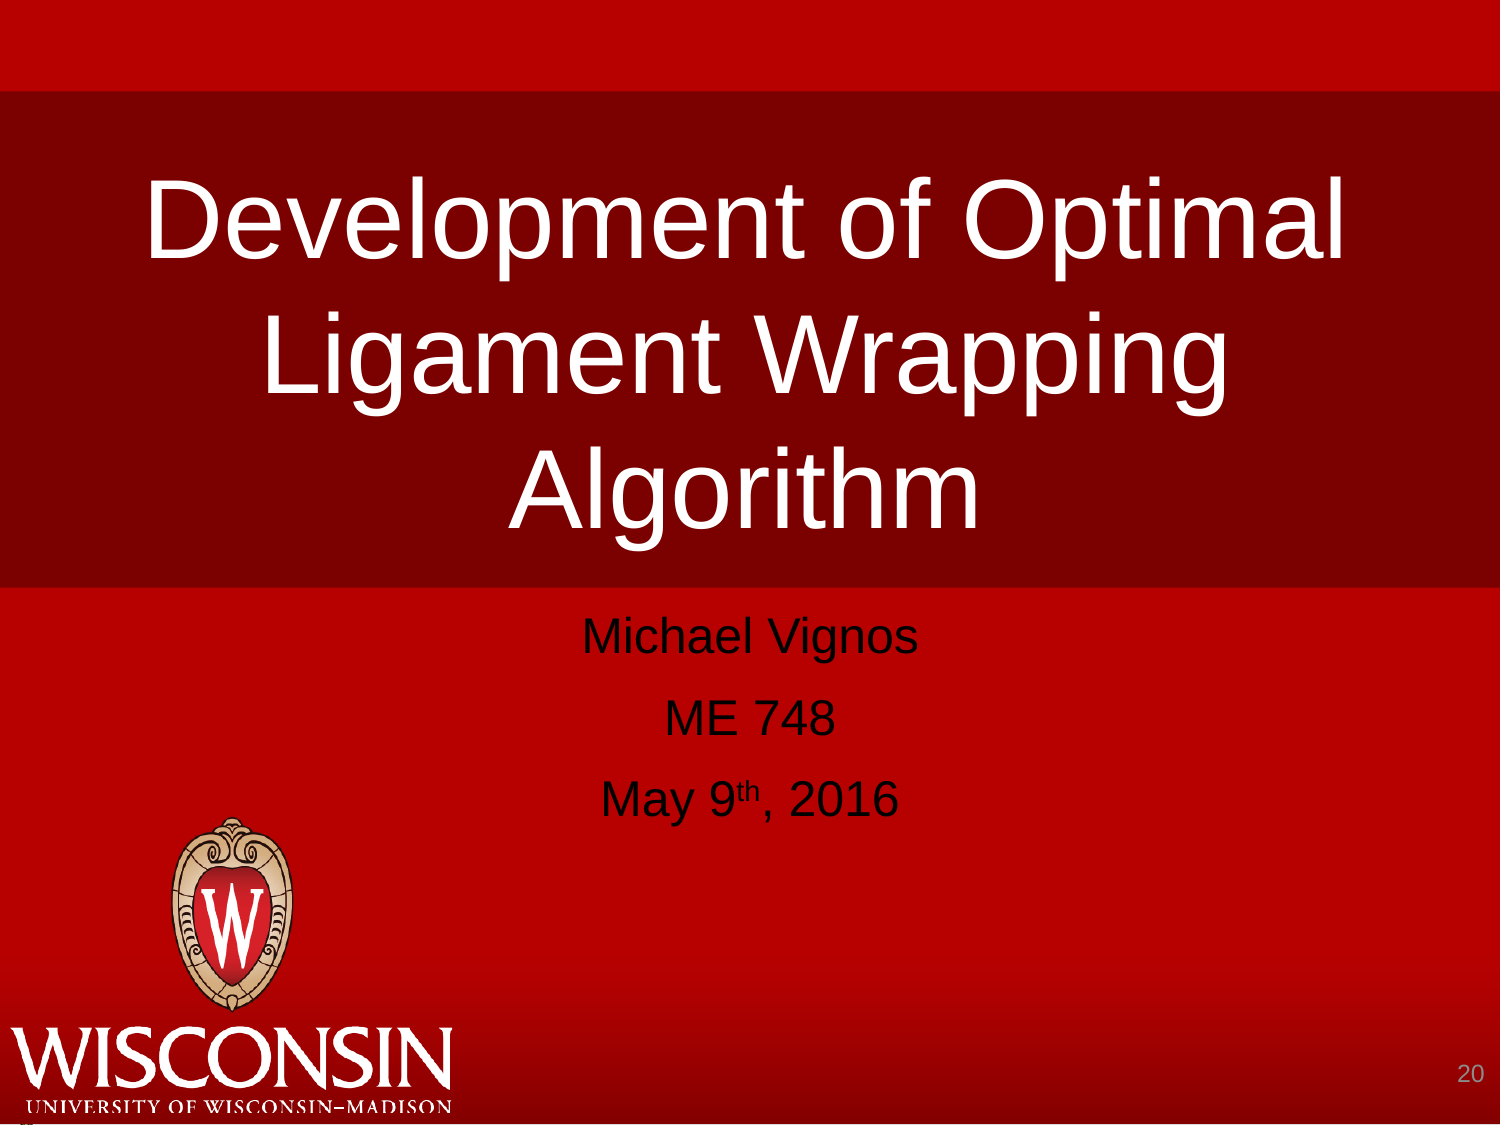

# Development of Optimal Ligament Wrapping Algorithm
Michael Vignos
ME 748
May 9th, 2016
20